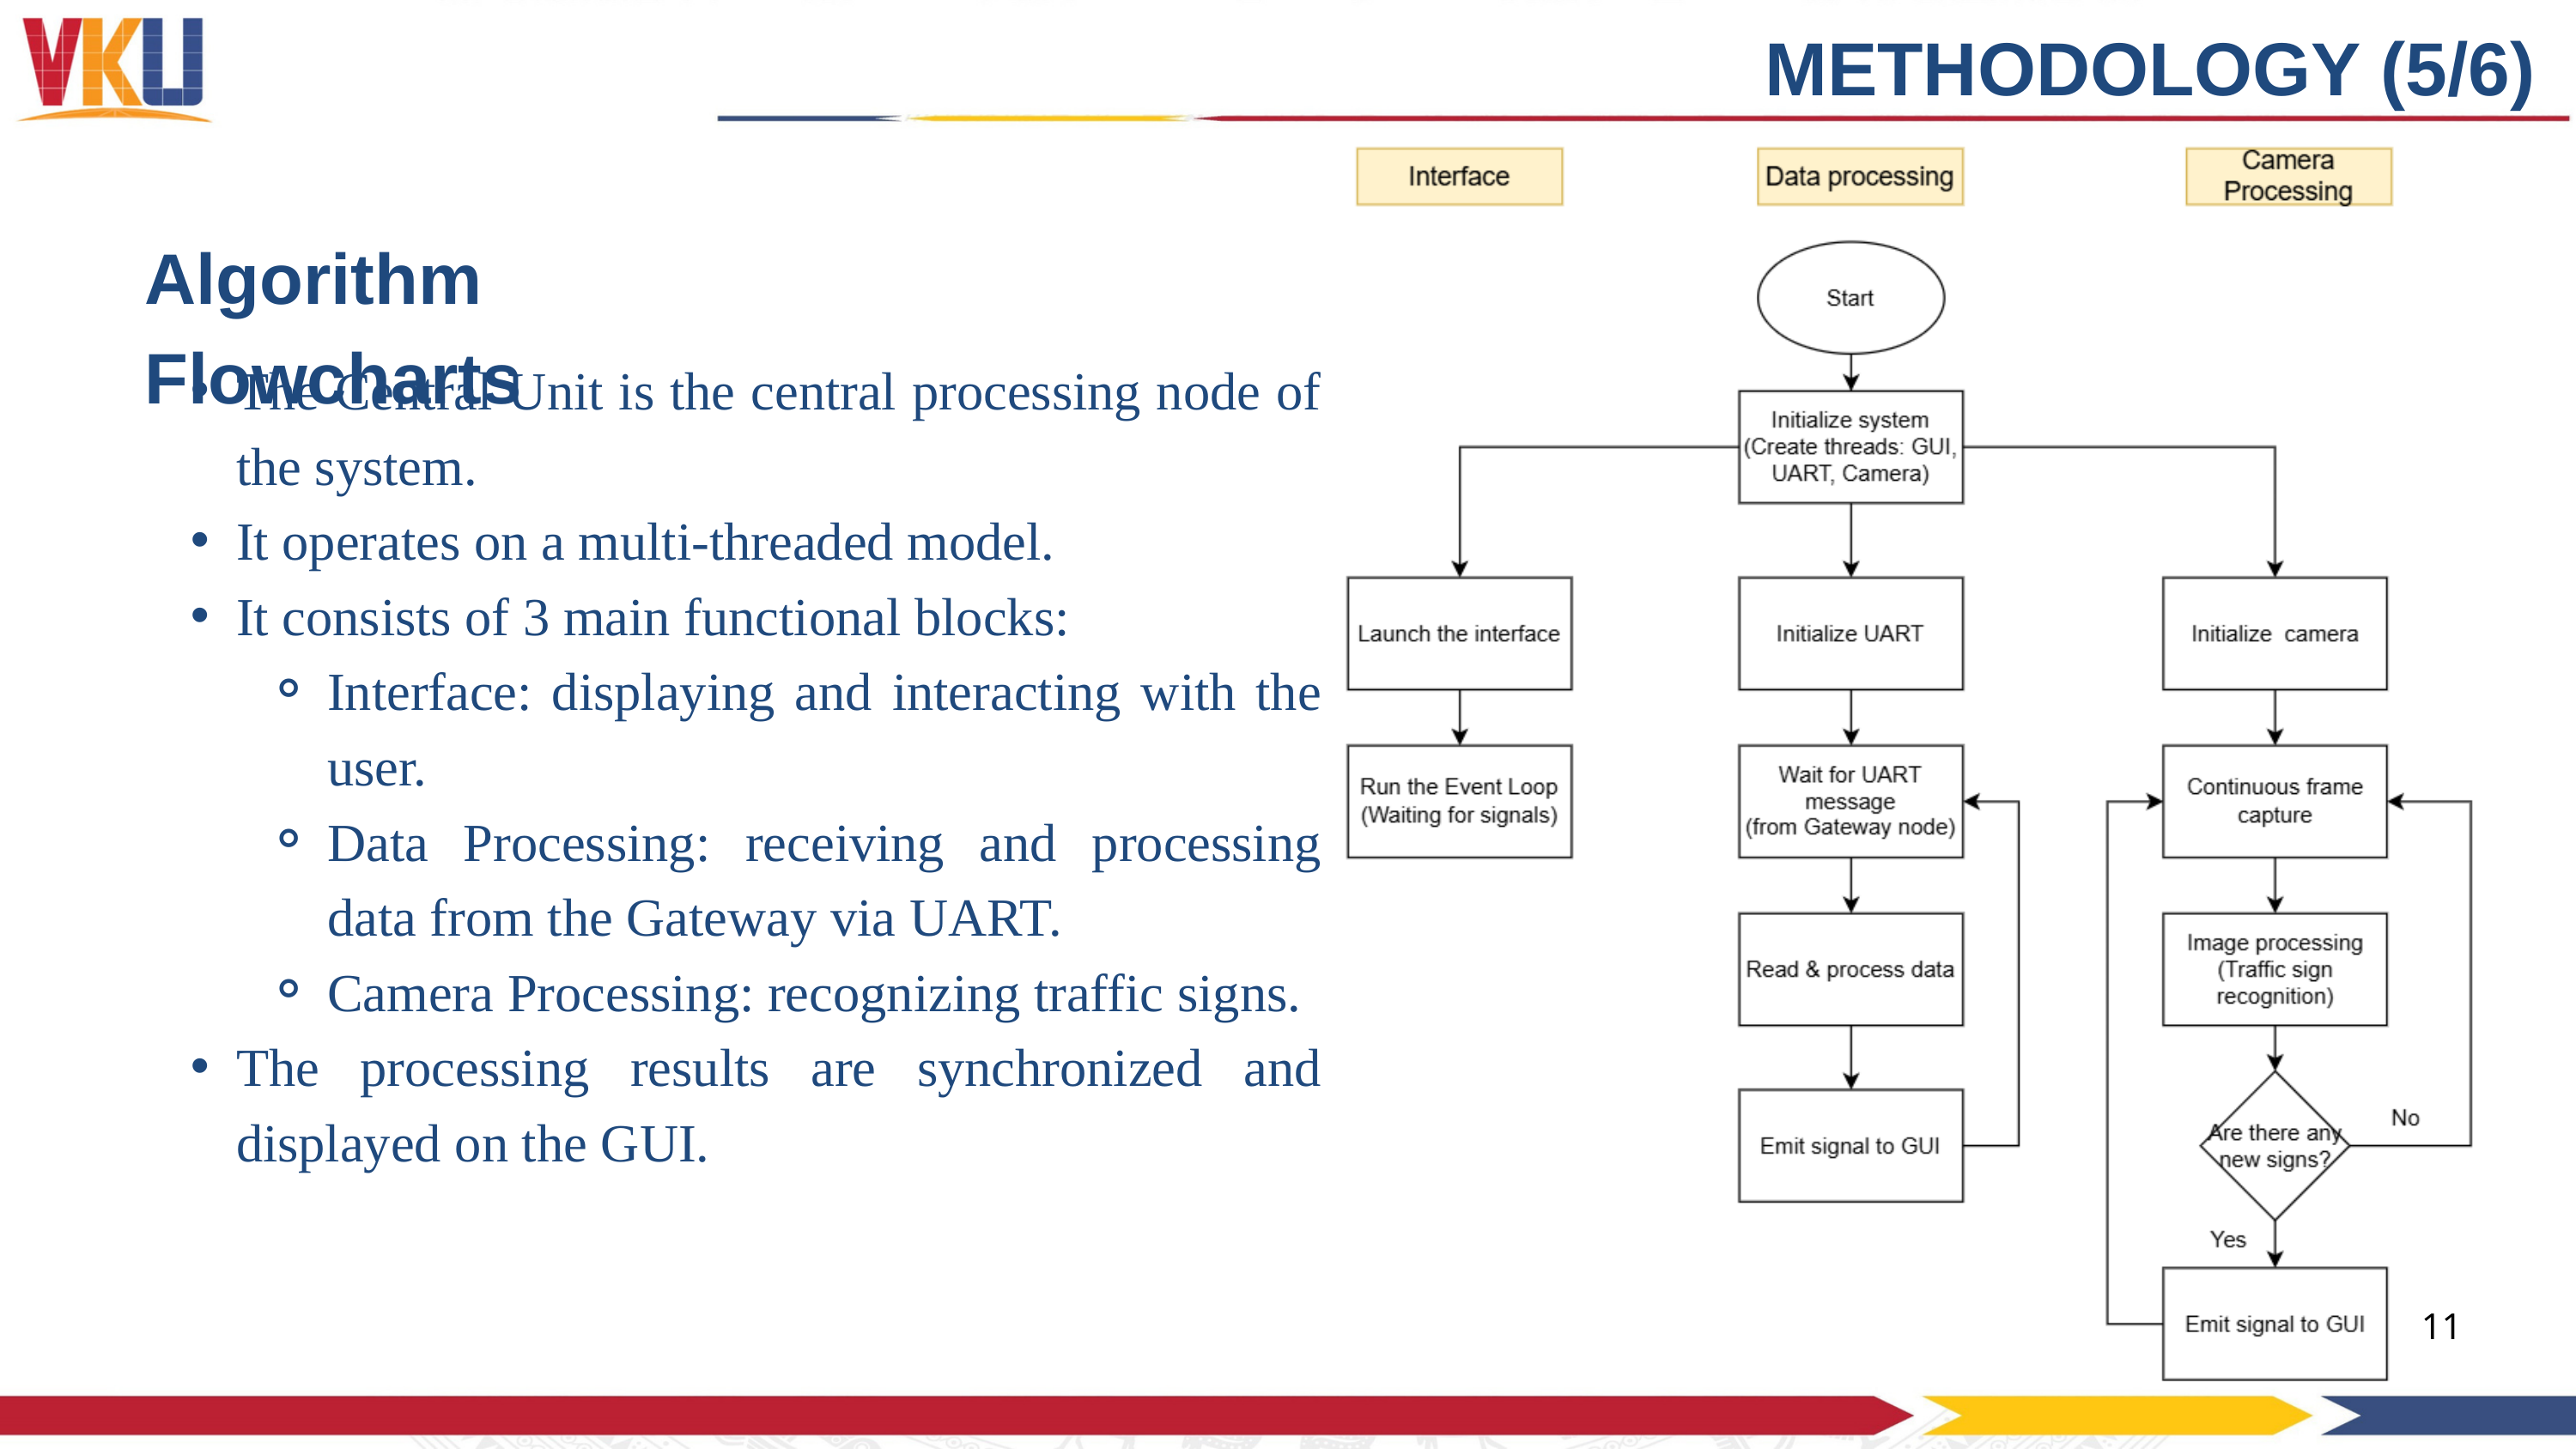

METHODOLOGY (5/6)

Algorithm Flowcharts
The Central Unit is the central processing node of the system.
It operates on a multi-threaded model.
It consists of 3 main functional blocks:
Interface: displaying and interacting with the user.
Data Processing: receiving and processing data from the Gateway via UART.
Camera Processing: recognizing traffic signs.
The processing results are synchronized and displayed on the GUI.
11